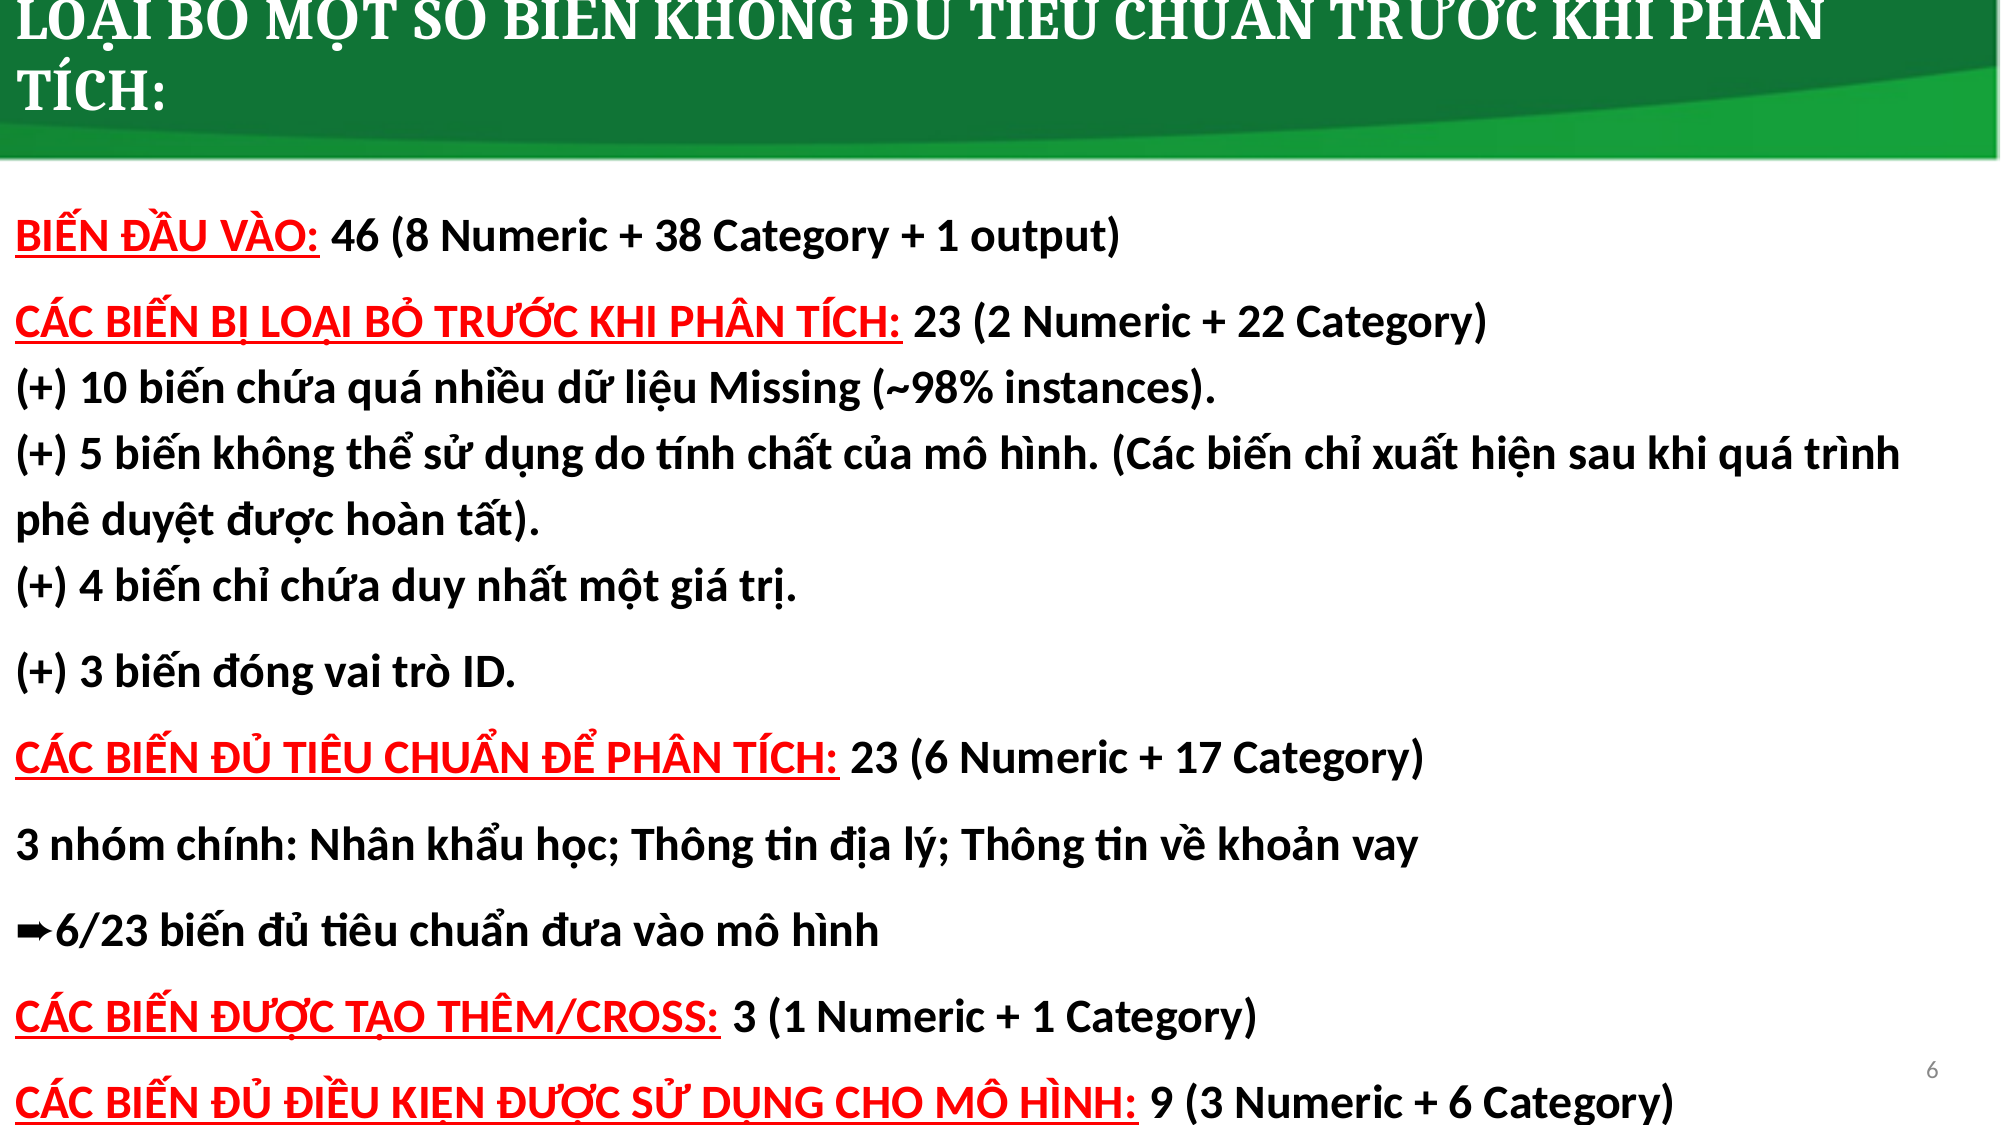

# LOẠI BỎ MỘT SỐ BIẾN KHÔNG ĐỦ TIÊU CHUẨN TRƯỚC KHI PHÂN TÍCH:
BIẾN ĐẦU VÀO: 46 (8 Numeric + 38 Category + 1 output)
CÁC BIẾN BỊ LOẠI BỎ TRƯỚC KHI PHÂN TÍCH: 23 (2 Numeric + 22 Category)
(+) 10 biến chứa quá nhiều dữ liệu Missing (~98% instances).
(+) 5 biến không thể sử dụng do tính chất của mô hình. (Các biến chỉ xuất hiện sau khi quá trình phê duyệt được hoàn tất).
(+) 4 biến chỉ chứa duy nhất một giá trị.
(+) 3 biến đóng vai trò ID.
CÁC BIẾN ĐỦ TIÊU CHUẨN ĐỂ PHÂN TÍCH: 23 (6 Numeric + 17 Category)
3 nhóm chính: Nhân khẩu học; Thông tin địa lý; Thông tin về khoản vay
➨6/23 biến đủ tiêu chuẩn đưa vào mô hình
CÁC BIẾN ĐƯỢC TẠO THÊM/CROSS: 3 (1 Numeric + 1 Category)
CÁC BIẾN ĐỦ ĐIỀU KIỆN ĐƯỢC SỬ DỤNG CHO MÔ HÌNH: 9 (3 Numeric + 6 Category)
6